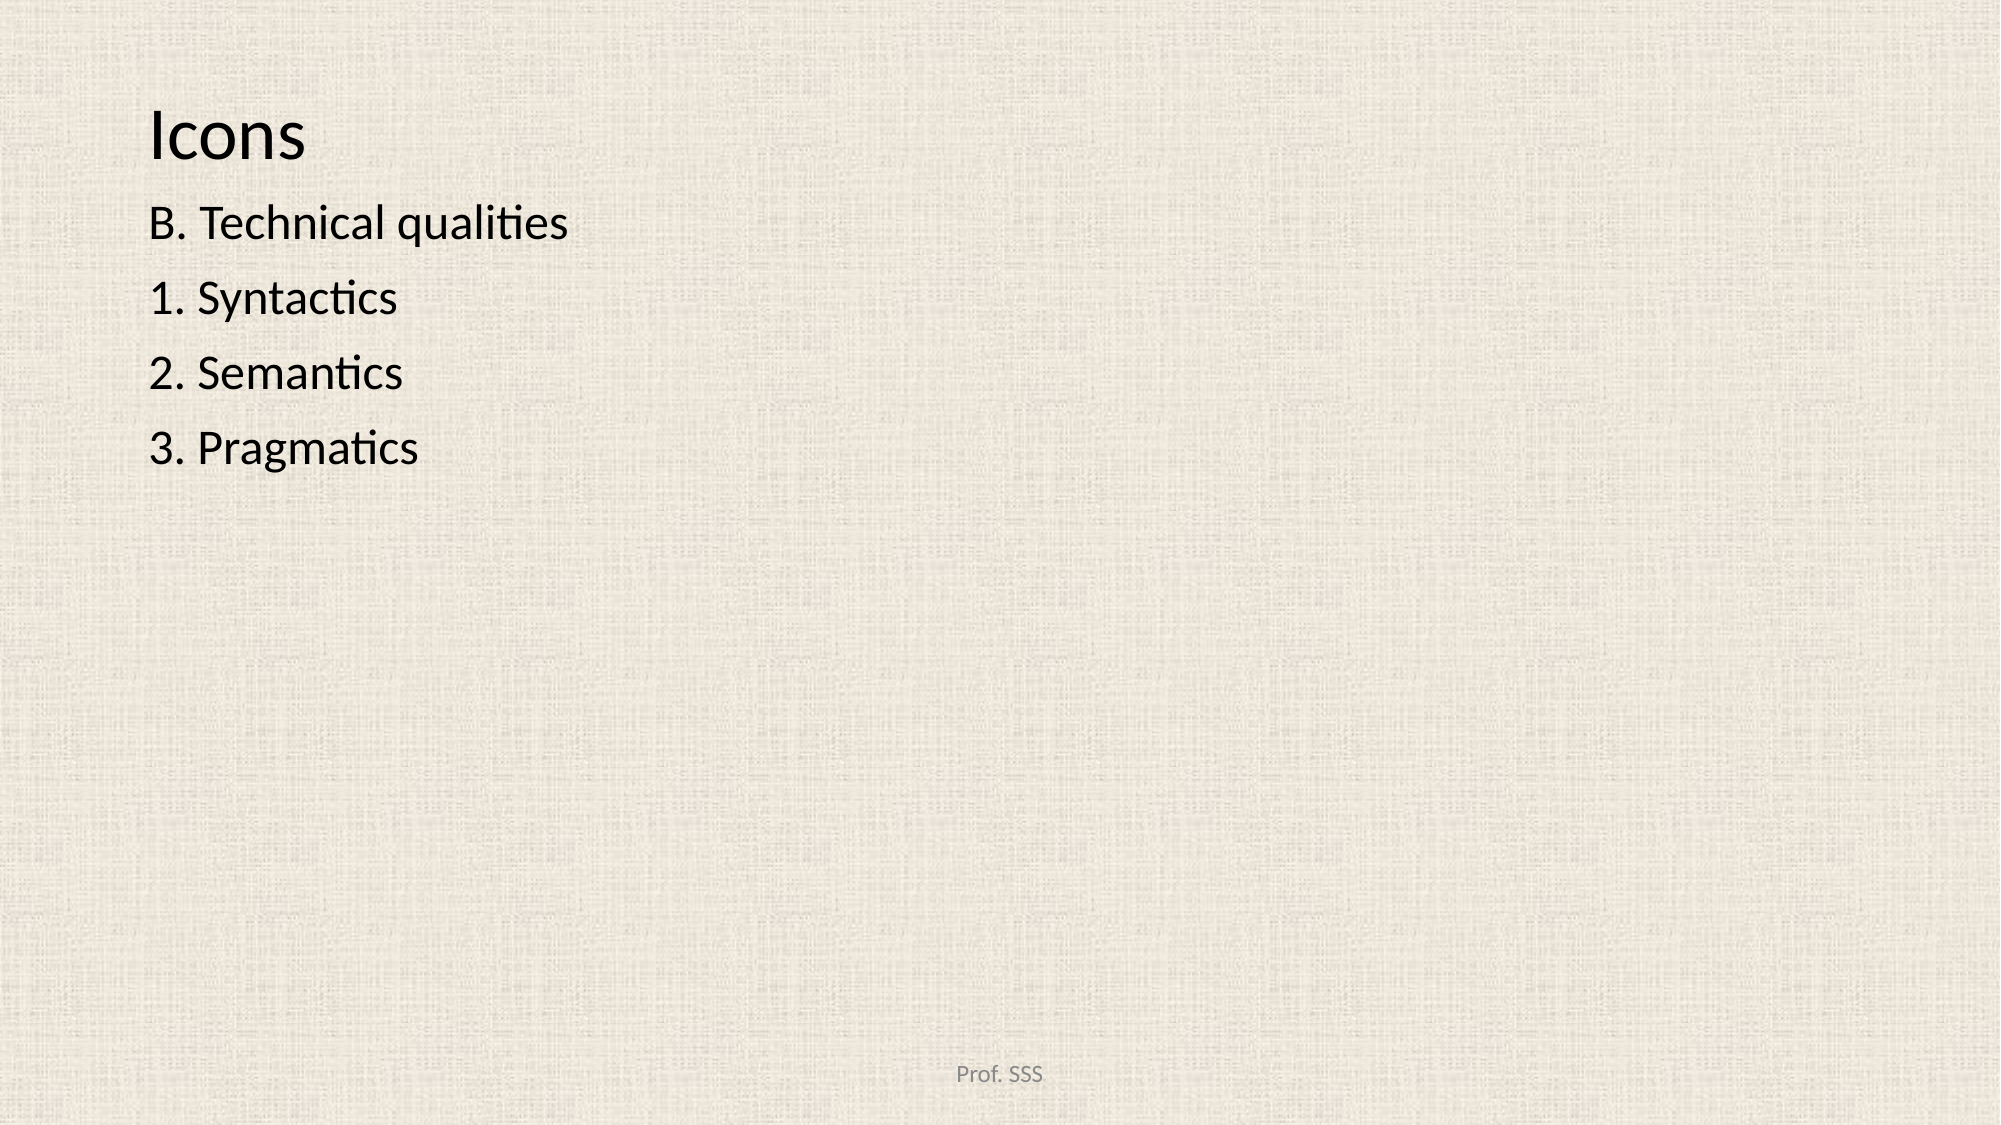

Icons
B. Technical qualities
1. Syntactics
2. Semantics
3. Pragmatics

#
Prof. SSS